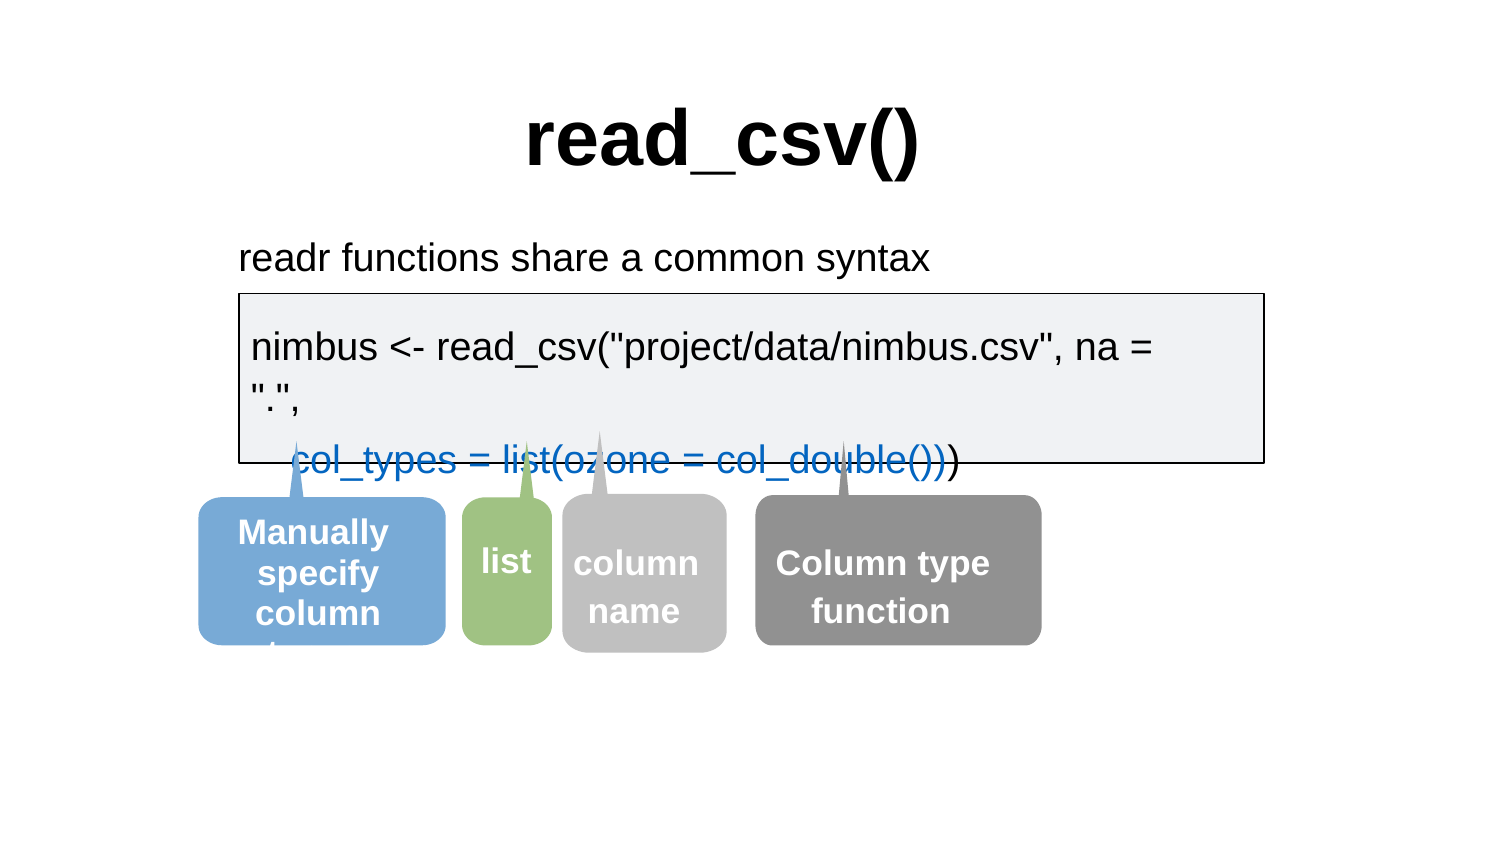

read_csv()
readr functions share a common syntax
nimbus <- read_csv("project/data/nimbus.csv", na =  ".",
col_types = list(ozone = col_double()))

Manually  specify column types.
column  name
Column type  function
list